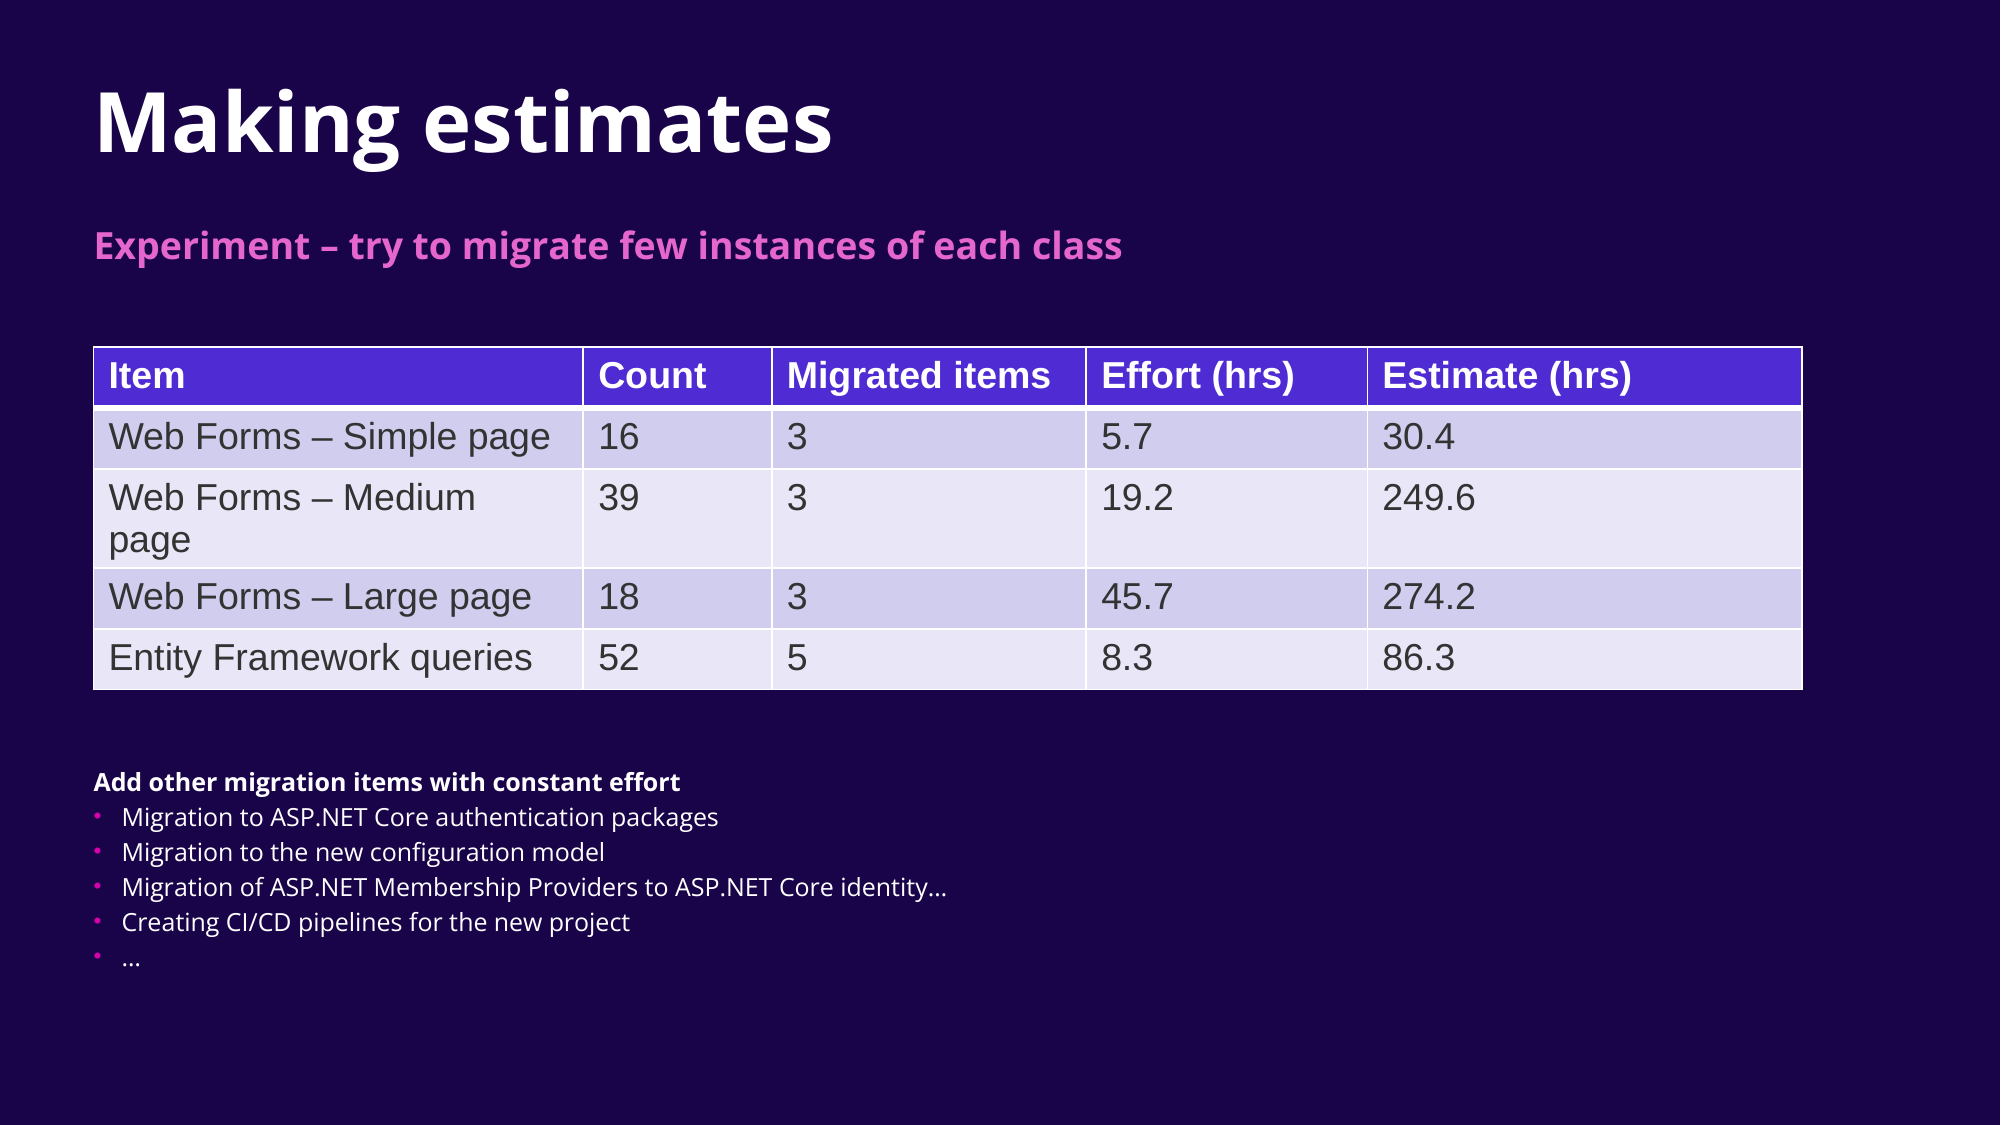

# Making estimates
Experiment – try to migrate few instances of each class
| Item | Count | Migrated items | Effort (hrs) | Estimate (hrs) |
| --- | --- | --- | --- | --- |
| Web Forms – Simple page | 16 | 3 | 5.7 | 30.4 |
| Web Forms – Medium page | 39 | 3 | 19.2 | 249.6 |
| Web Forms – Large page | 18 | 3 | 45.7 | 274.2 |
| Entity Framework queries | 52 | 5 | 8.3 | 86.3 |
Add other migration items with constant effort
Migration to ASP.NET Core authentication packages
Migration to the new configuration model
Migration of ASP.NET Membership Providers to ASP.NET Core identity…
Creating CI/CD pipelines for the new project
…